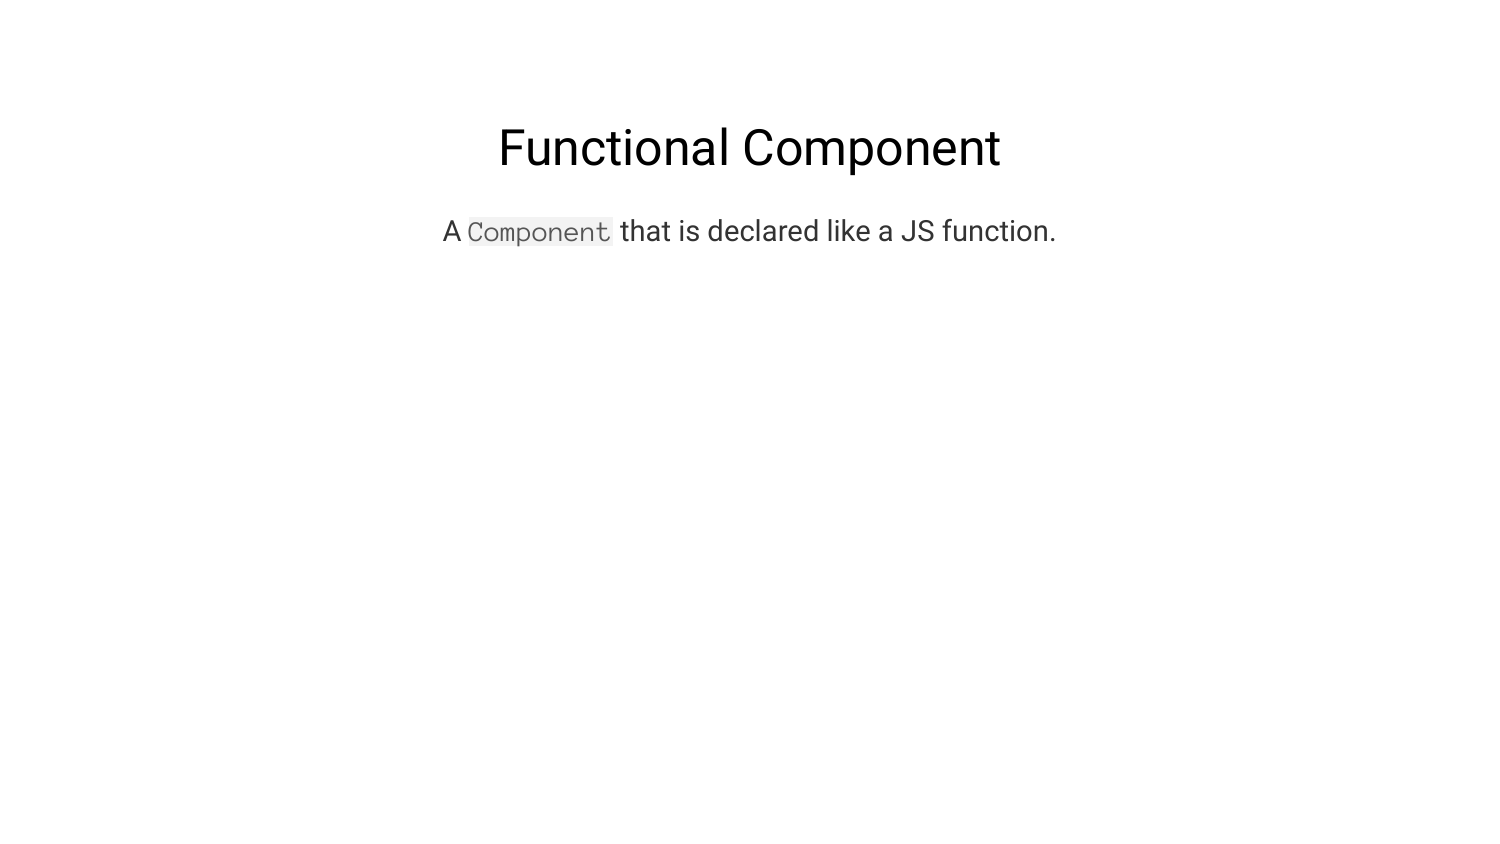

Functional Component
A Component that is declared like a JS function.